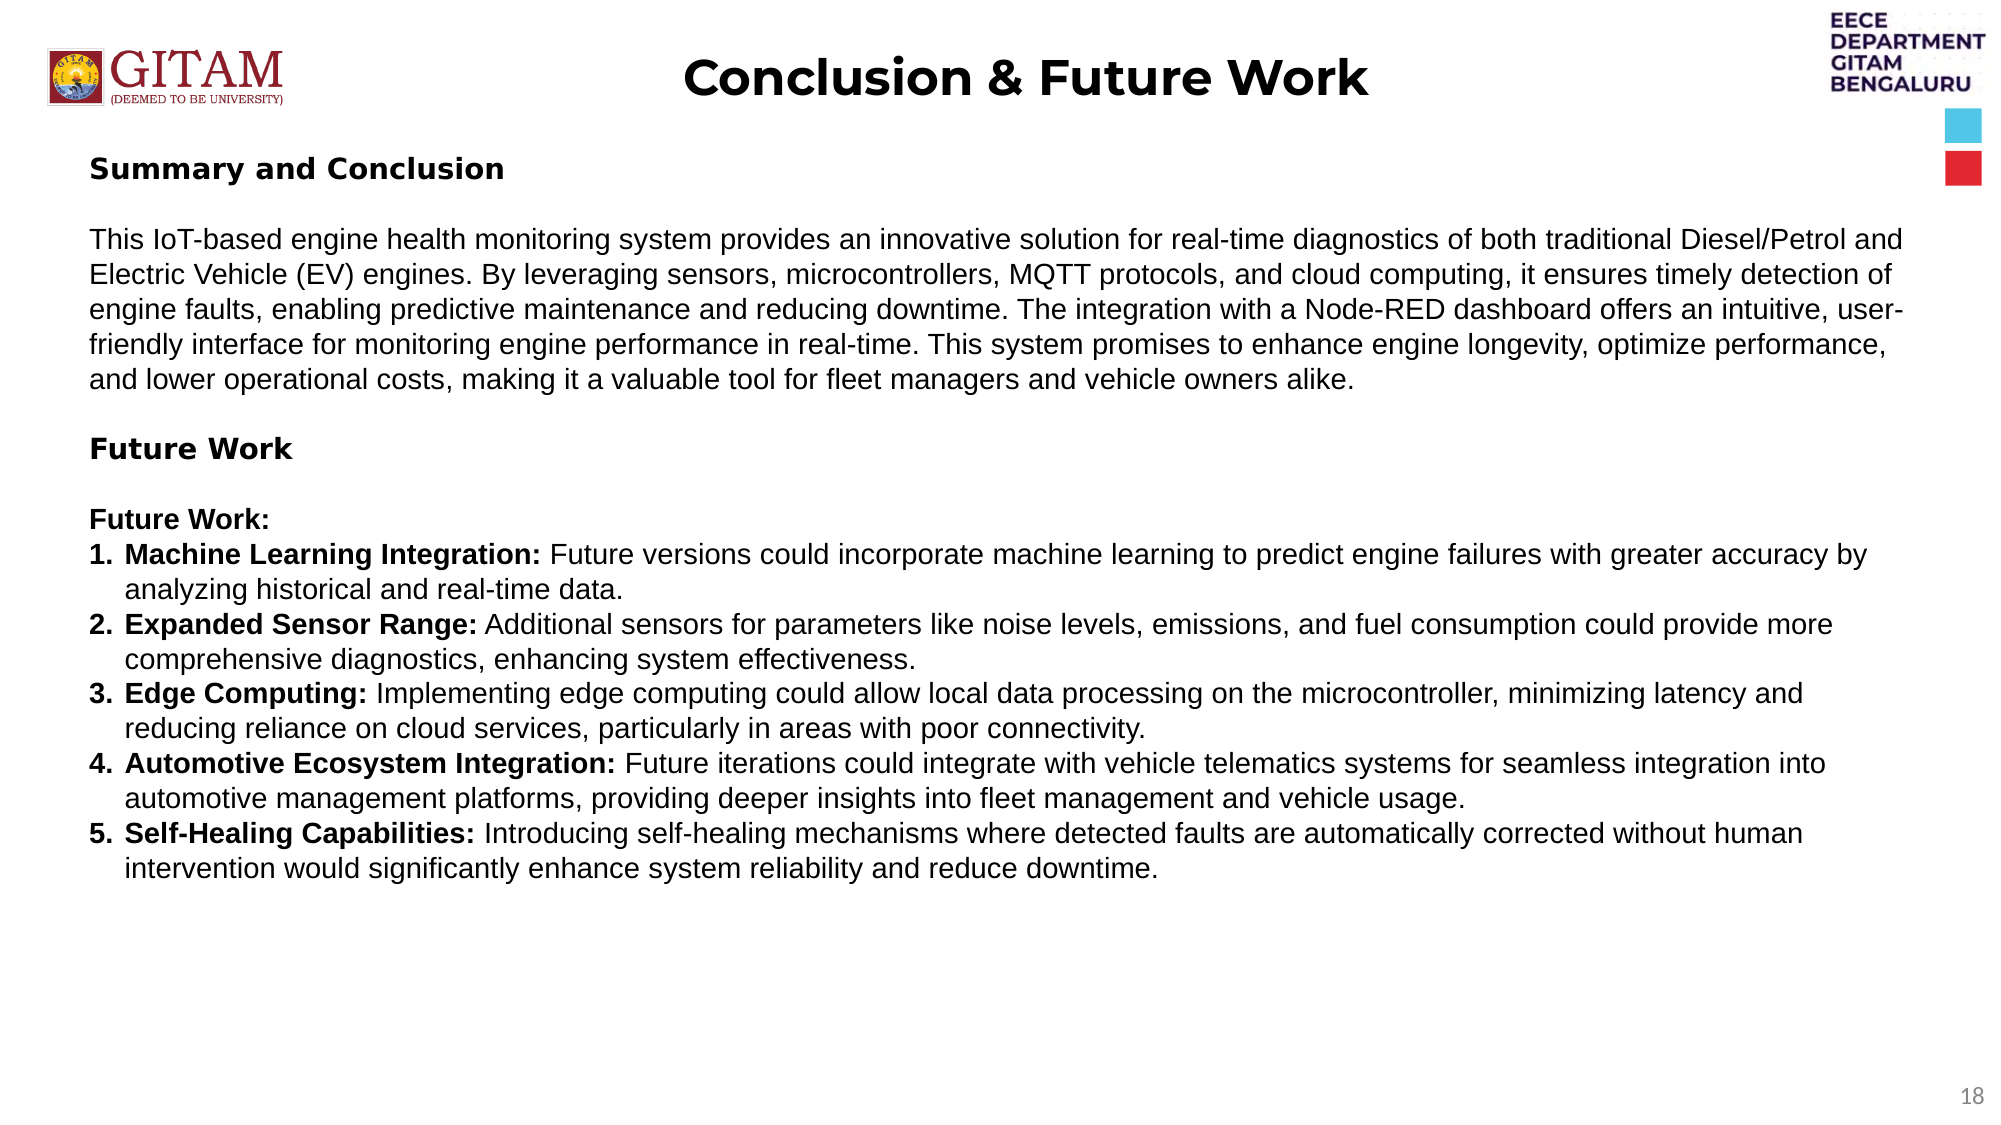

Conclusion & Future Work
Summary and Conclusion

This IoT-based engine health monitoring system provides an innovative solution for real-time diagnostics of both traditional Diesel/Petrol and Electric Vehicle (EV) engines. By leveraging sensors, microcontrollers, MQTT protocols, and cloud computing, it ensures timely detection of engine faults, enabling predictive maintenance and reducing downtime. The integration with a Node-RED dashboard offers an intuitive, user-friendly interface for monitoring engine performance in real-time. This system promises to enhance engine longevity, optimize performance, and lower operational costs, making it a valuable tool for fleet managers and vehicle owners alike.

Future Work

Future Work:
Machine Learning Integration: Future versions could incorporate machine learning to predict engine failures with greater accuracy by analyzing historical and real-time data.
Expanded Sensor Range: Additional sensors for parameters like noise levels, emissions, and fuel consumption could provide more comprehensive diagnostics, enhancing system effectiveness.
Edge Computing: Implementing edge computing could allow local data processing on the microcontroller, minimizing latency and reducing reliance on cloud services, particularly in areas with poor connectivity.
Automotive Ecosystem Integration: Future iterations could integrate with vehicle telematics systems for seamless integration into automotive management platforms, providing deeper insights into fleet management and vehicle usage.
Self-Healing Capabilities: Introducing self-healing mechanisms where detected faults are automatically corrected without human intervention would significantly enhance system reliability and reduce downtime.

18